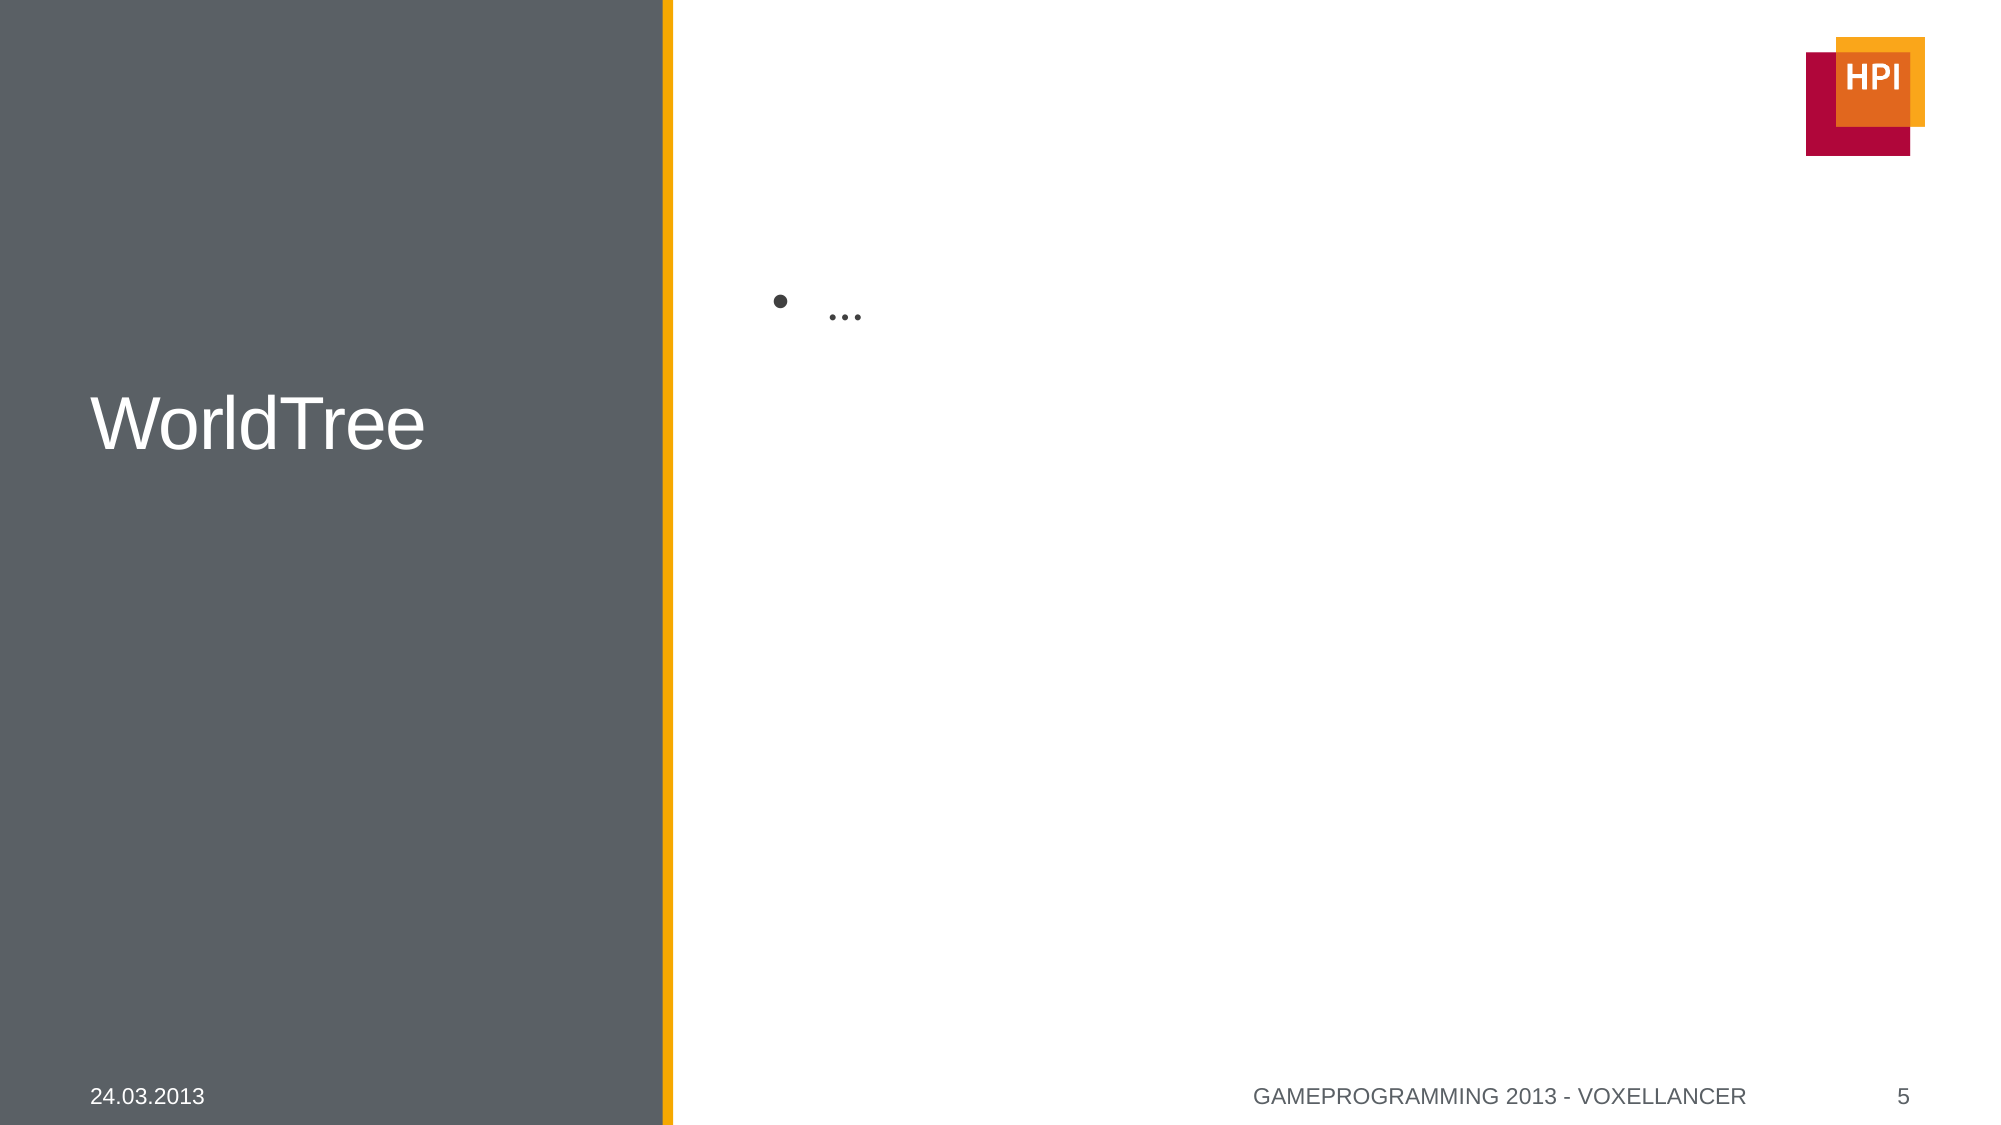

# WorldTree

…

24.03.2013
Gameprogramming 2013 - Voxellancer
5